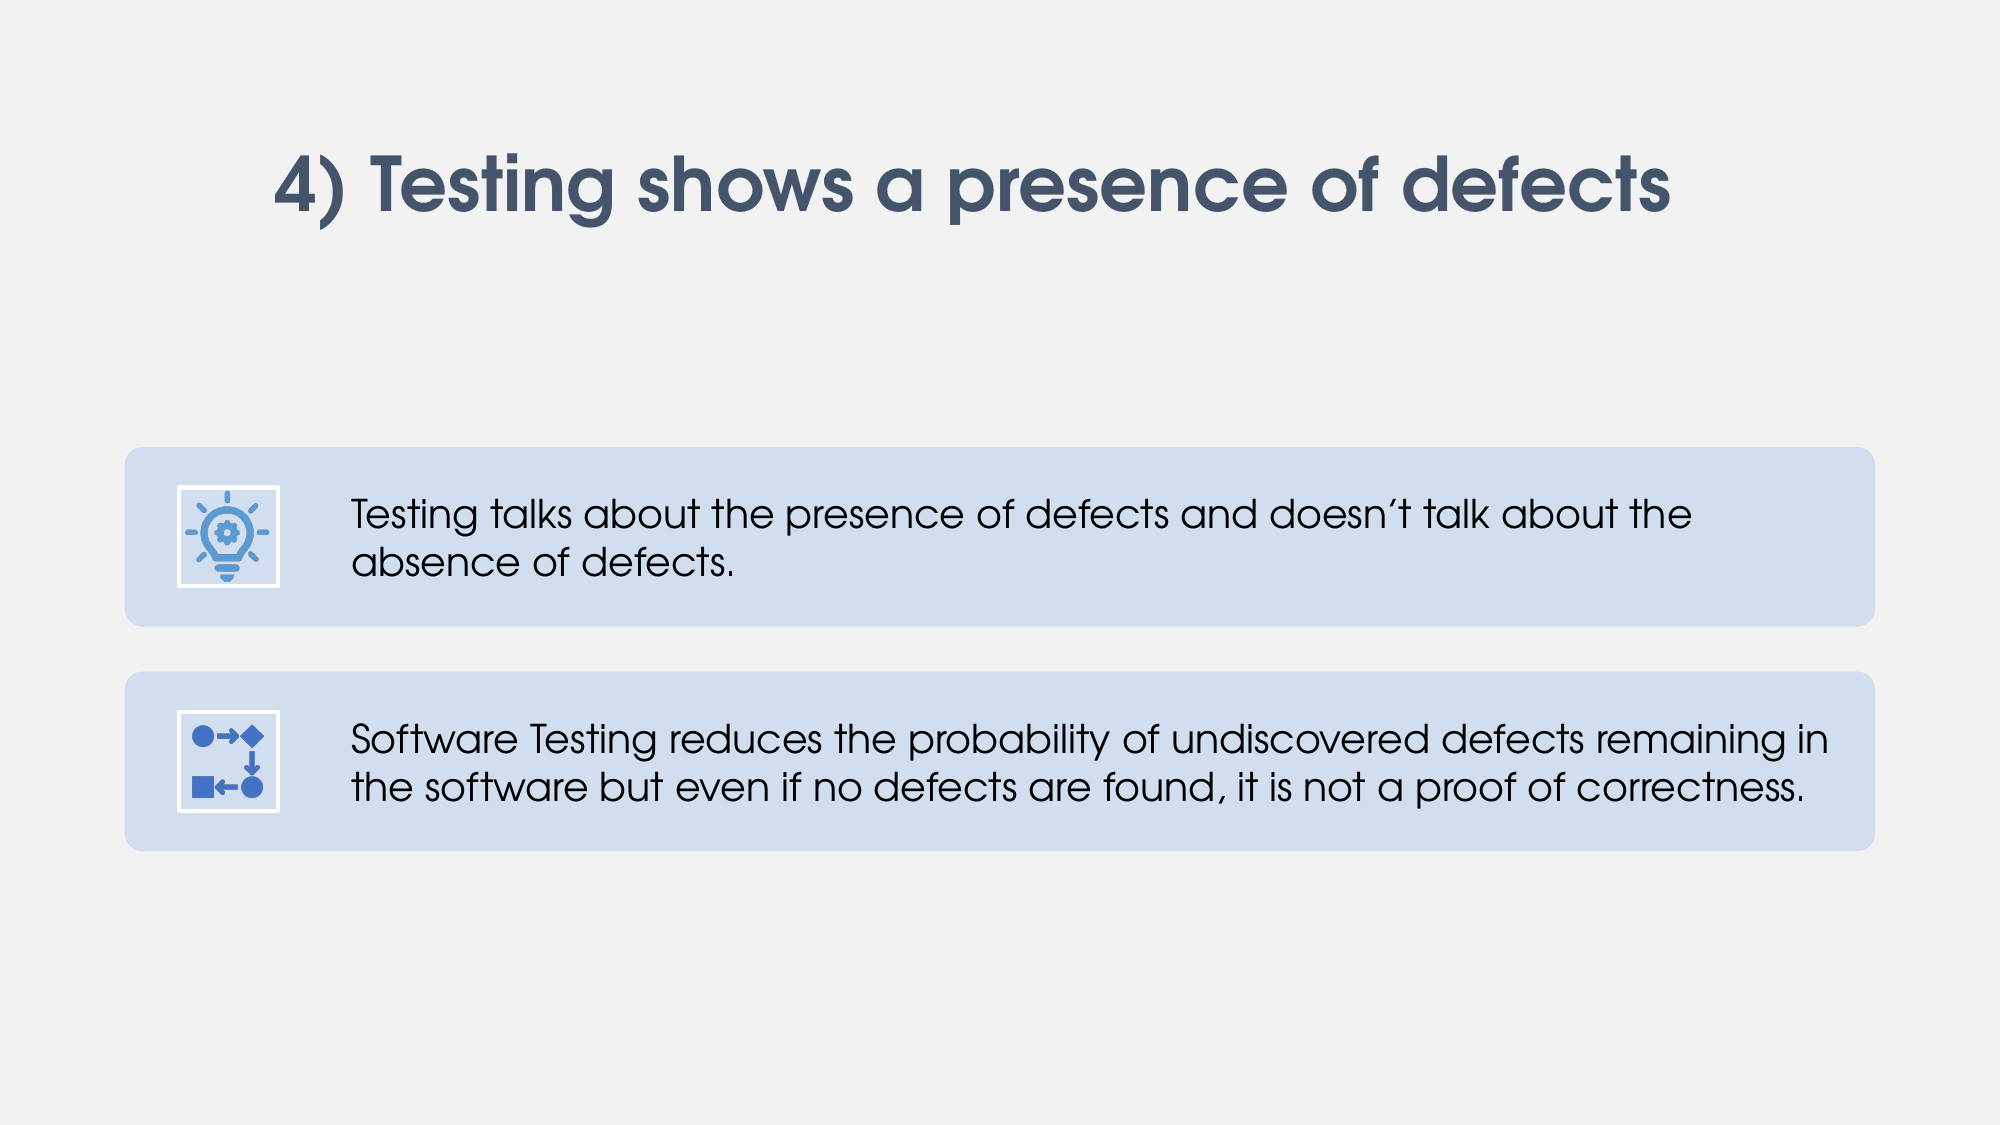

4) Testing shows a presence of defects
Testing talks about the presence of defects and doesn’t talk about the absence of defects.
Software Testing reduces the probability of undiscovered defects remaining in the software but even if no defects are found, it is not a proof of correctness.